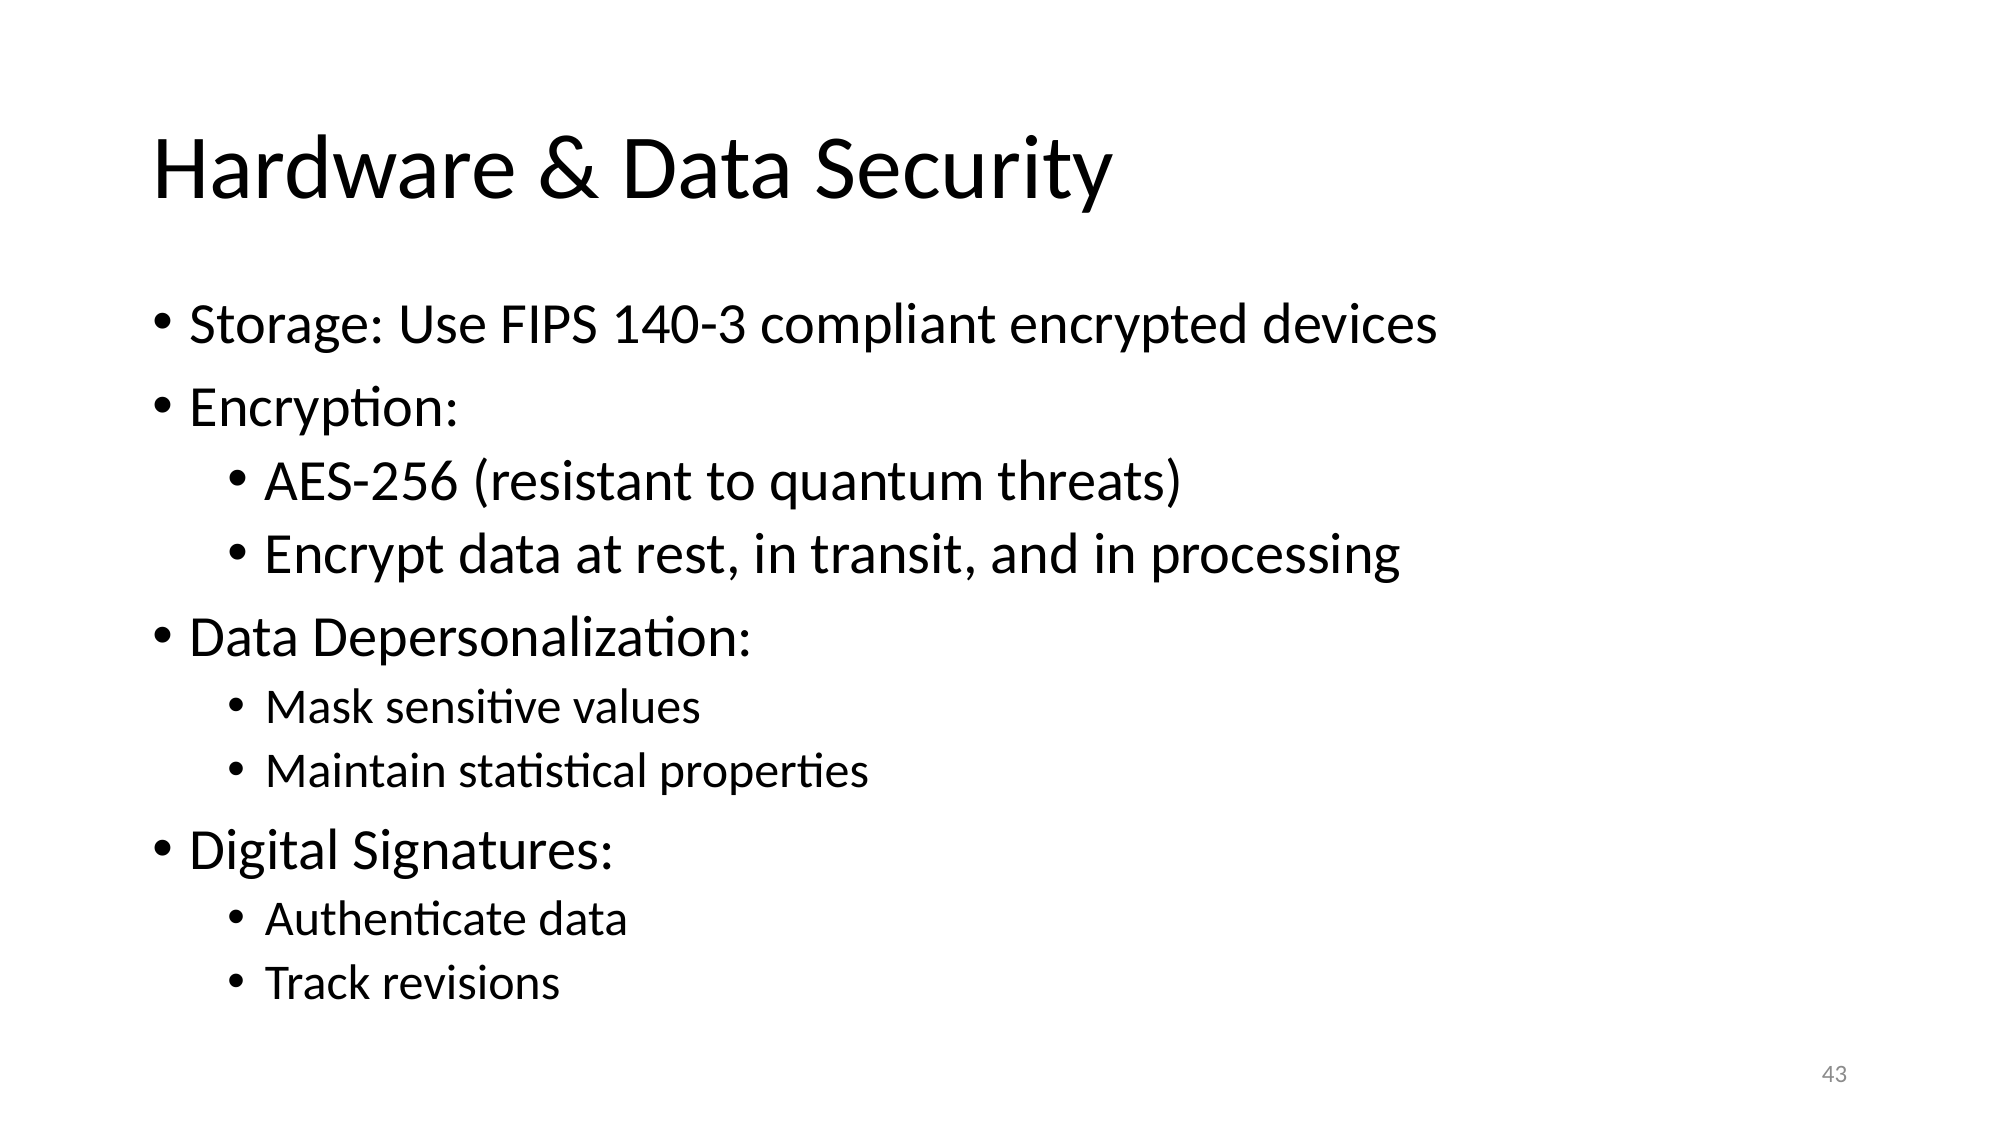

# Hardware & Data Security
Storage: Use FIPS 140-3 compliant encrypted devices
Encryption:
AES-256 (resistant to quantum threats)
Encrypt data at rest, in transit, and in processing
Data Depersonalization:
Mask sensitive values
Maintain statistical properties
Digital Signatures:
Authenticate data
Track revisions

43